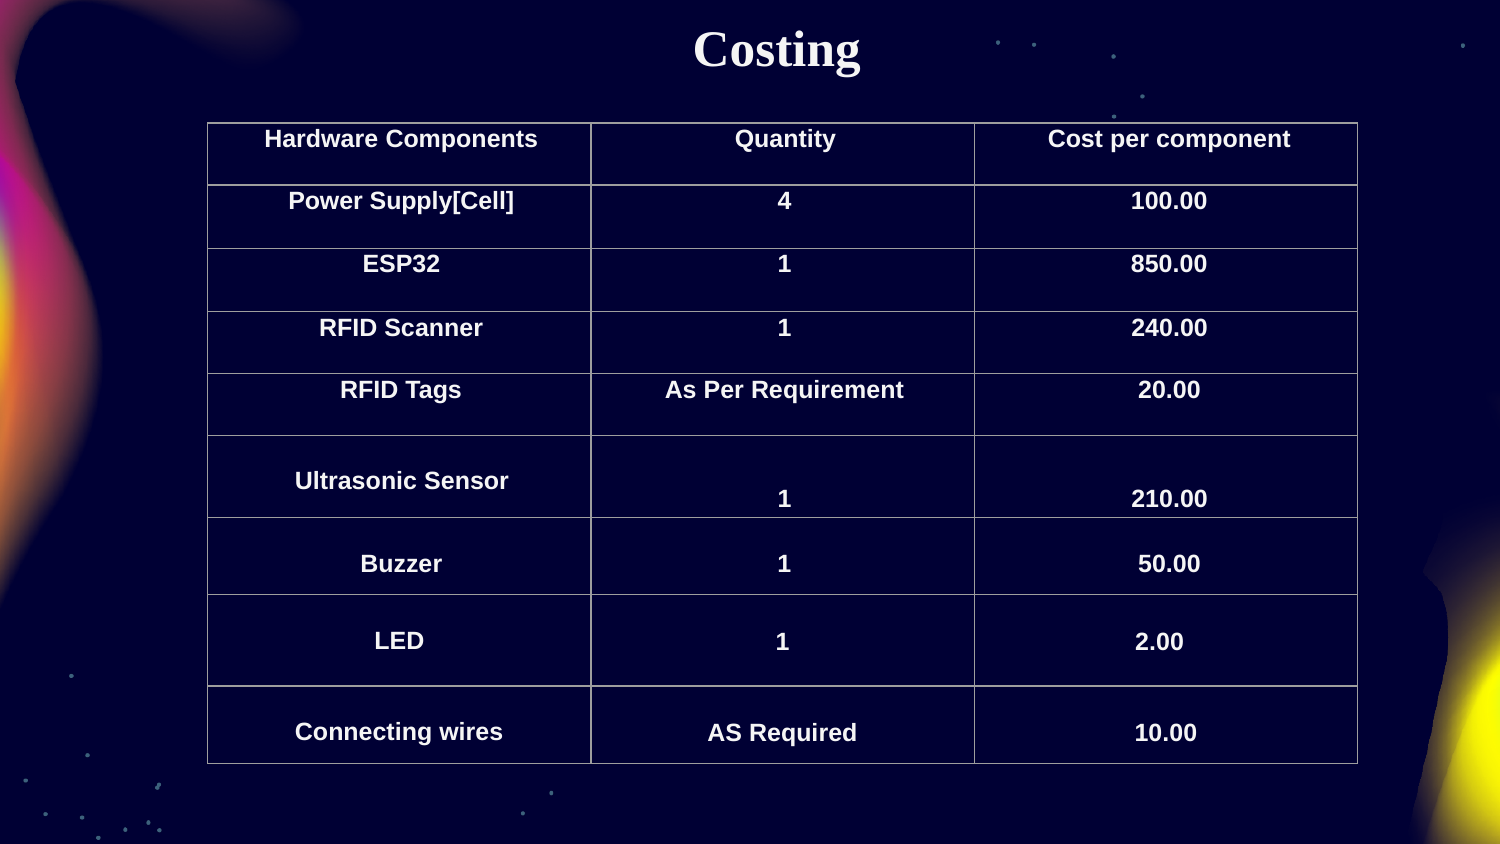

# Costing
| Hardware Components | Quantity | Cost per component |
| --- | --- | --- |
| Power Supply[Cell] | 4 | 100.00 |
| ESP32 | 1 | 850.00 |
| RFID Scanner | 1 | 240.00 |
| RFID Tags | As Per Requirement | 20.00 |
| Ultrasonic Sensor | 1 | 210.00 |
| Buzzer | 1 | 50.00 |
| LED | 1 | 2.00 |
| Connecting wires | AS Required | 10.00 |